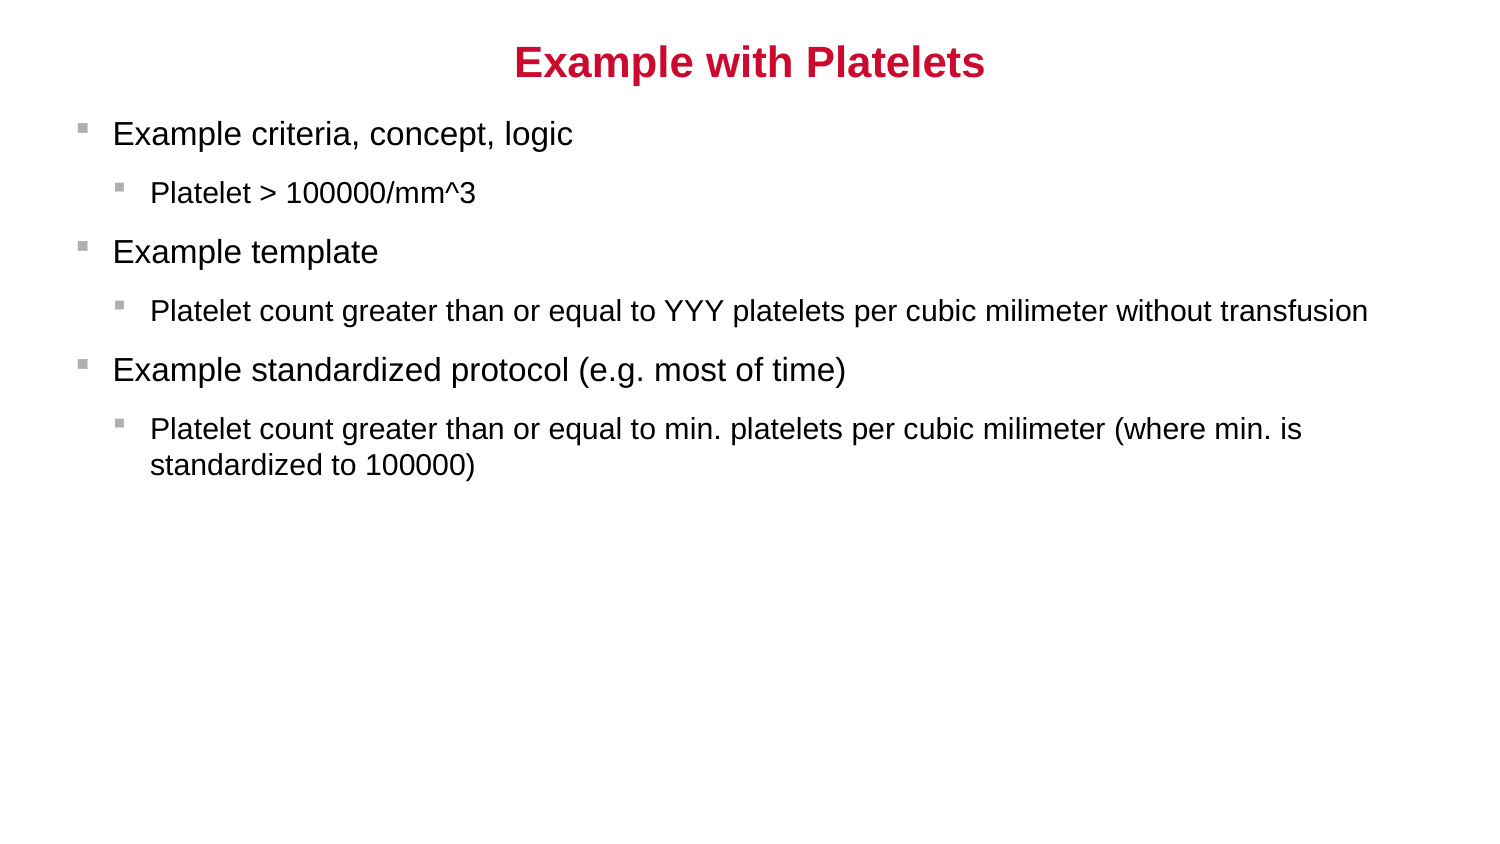

# Example with Platelets
Example criteria, concept, logic
Platelet > 100000/mm^3
Example template
Platelet count greater than or equal to YYY platelets per cubic milimeter without transfusion
Example standardized protocol (e.g. most of time)
Platelet count greater than or equal to min. platelets per cubic milimeter (where min. is standardized to 100000)